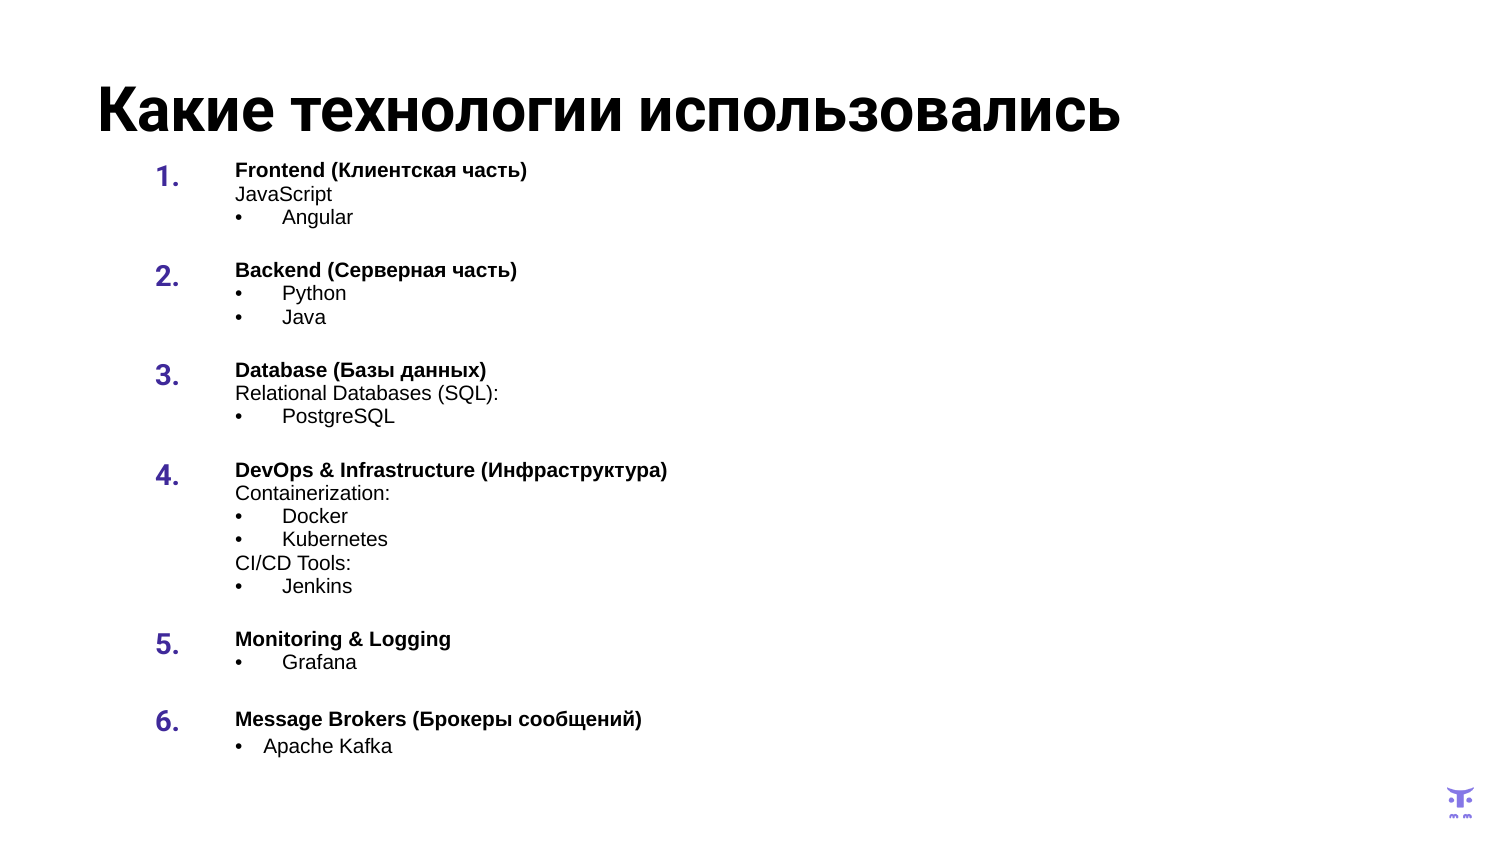

# Какие технологии использовались

| 1. | Frontend (Клиентская часть) JavaScript Angular |
| --- | --- |
| 2. | Backend (Серверная часть) Python Java |
| 3. | Database (Базы данных) Relational Databases (SQL): PostgreSQL |
| 4. | DevOps & Infrastructure (Инфраструктура) Containerization: Docker Kubernetes CI/CD Tools: Jenkins |
| 5. | Monitoring & Logging Grafana |
| 6. | Message Brokers (Брокеры сообщений) Apache Kafka |